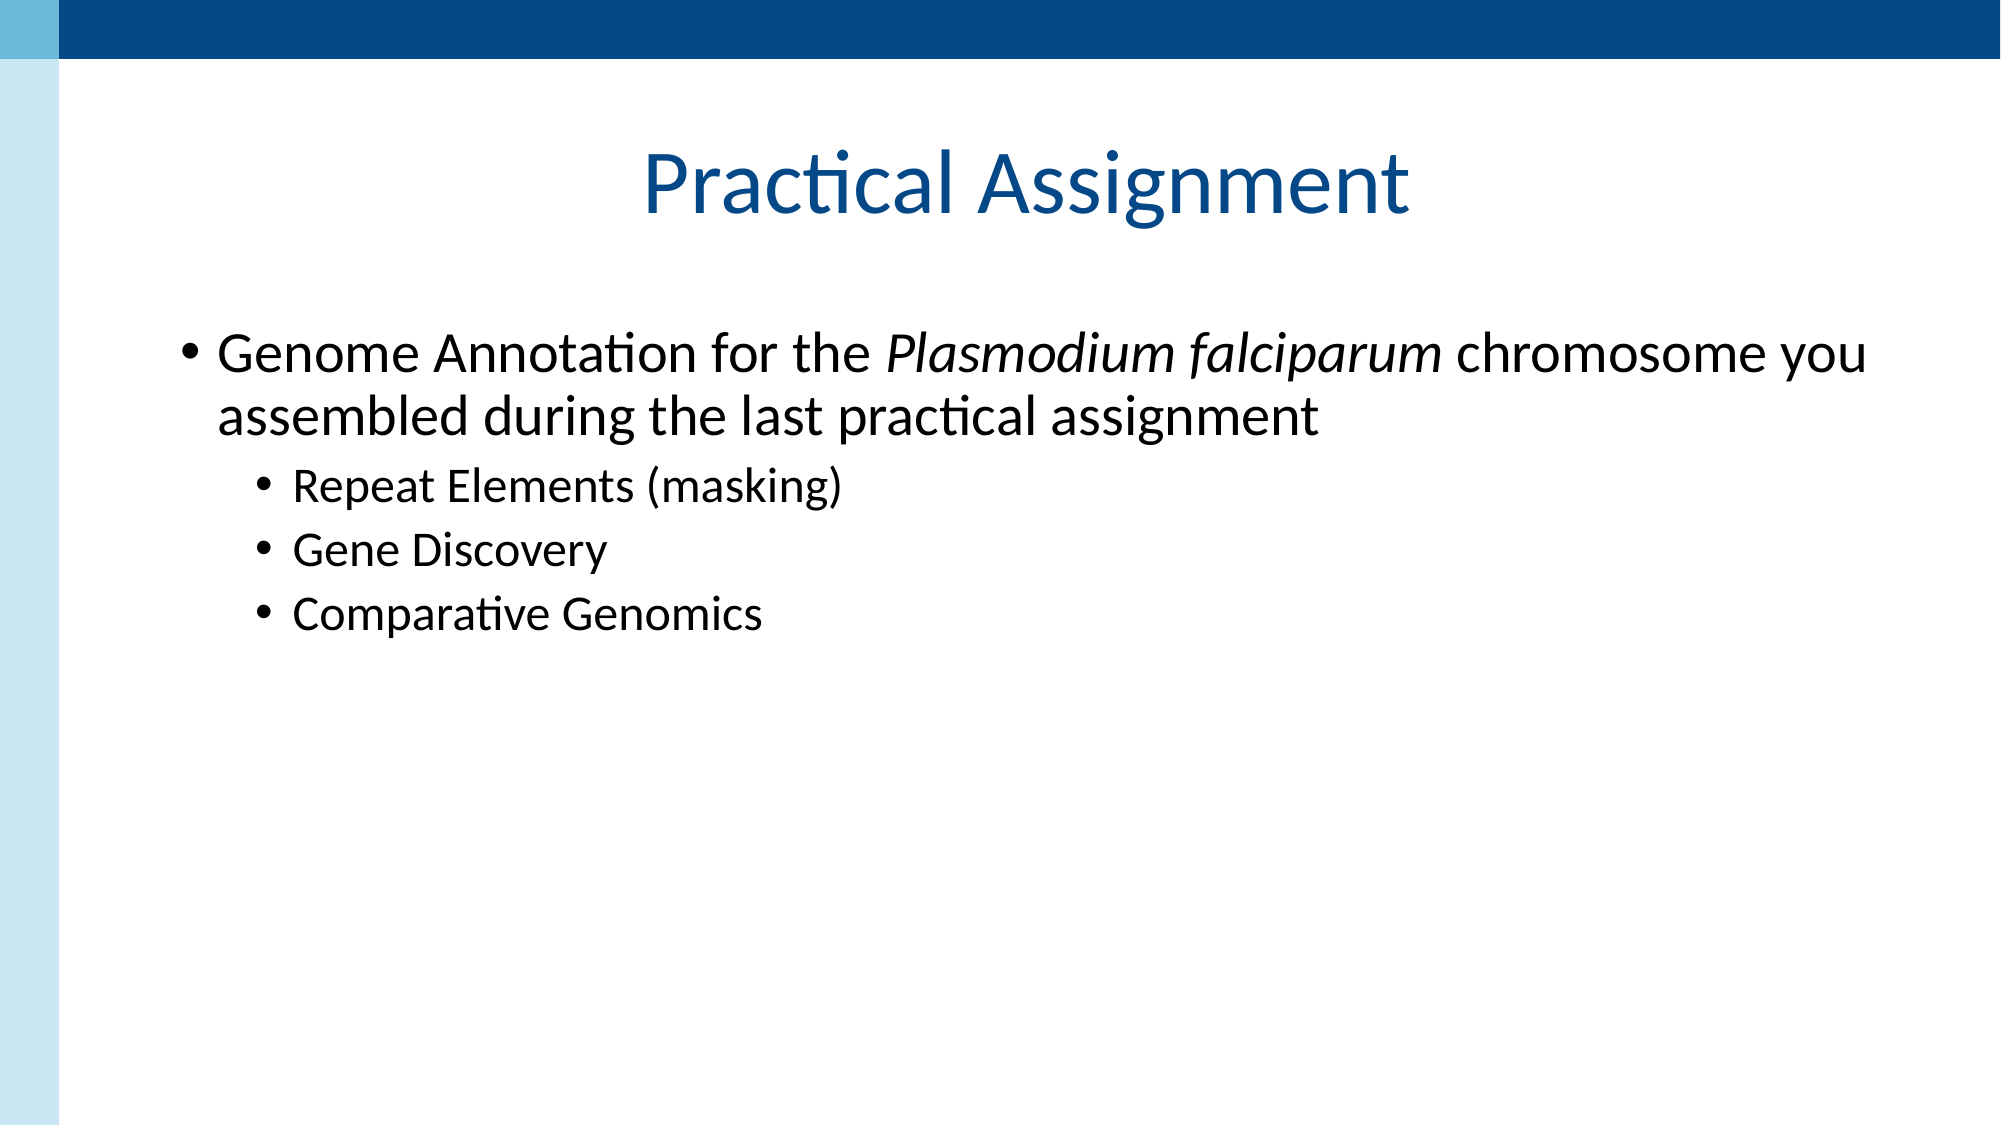

# Practical Assignment
Genome Annotation for the Plasmodium falciparum chromosome you assembled during the last practical assignment
Repeat Elements (masking)
Gene Discovery
Comparative Genomics